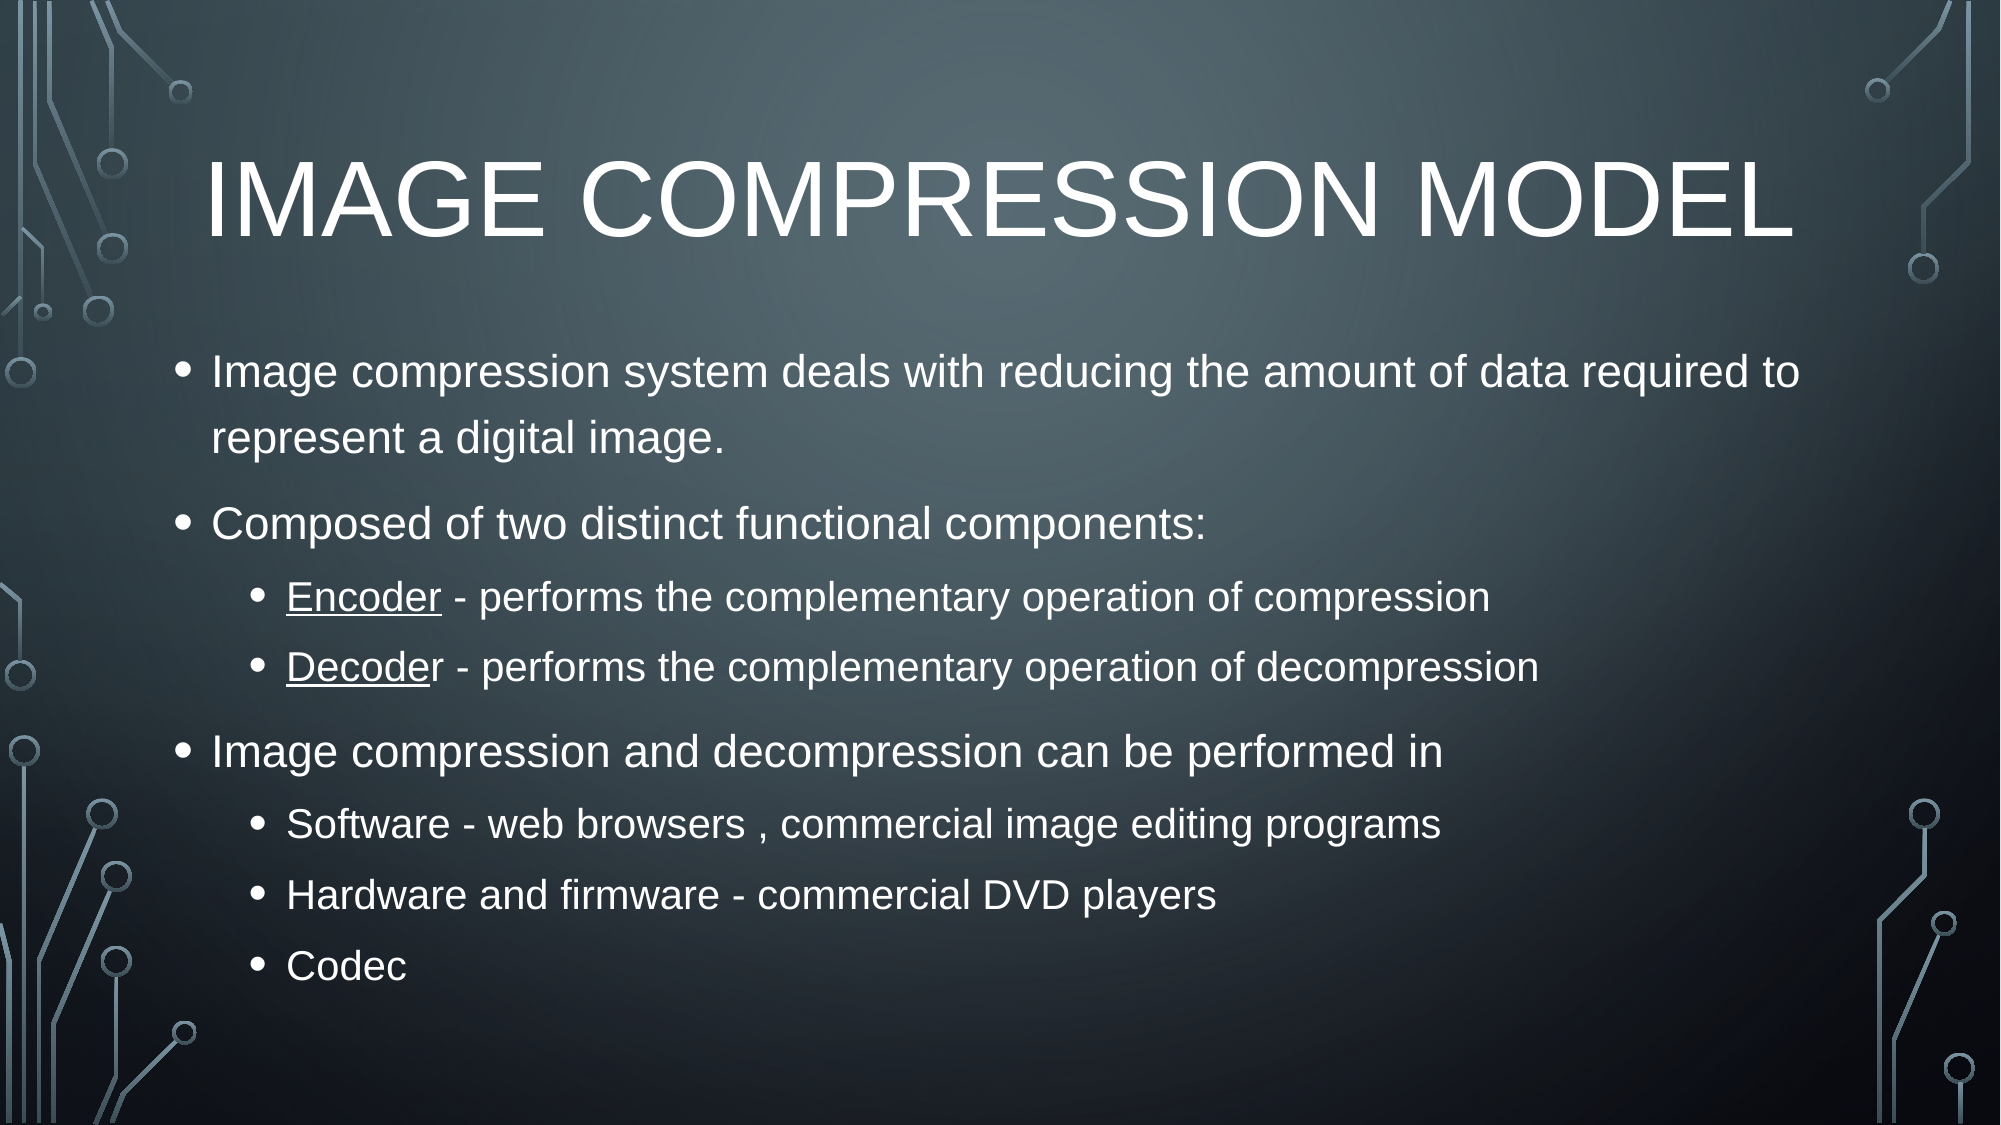

# Image Compression Model
Image compression system deals with reducing the amount of data required to represent a digital image.
Composed of two distinct functional components:
Encoder - performs the complementary operation of compression
Decoder - performs the complementary operation of decompression
Image compression and decompression can be performed in
Software - web browsers , commercial image editing programs
Hardware and firmware - commercial DVD players
Codec